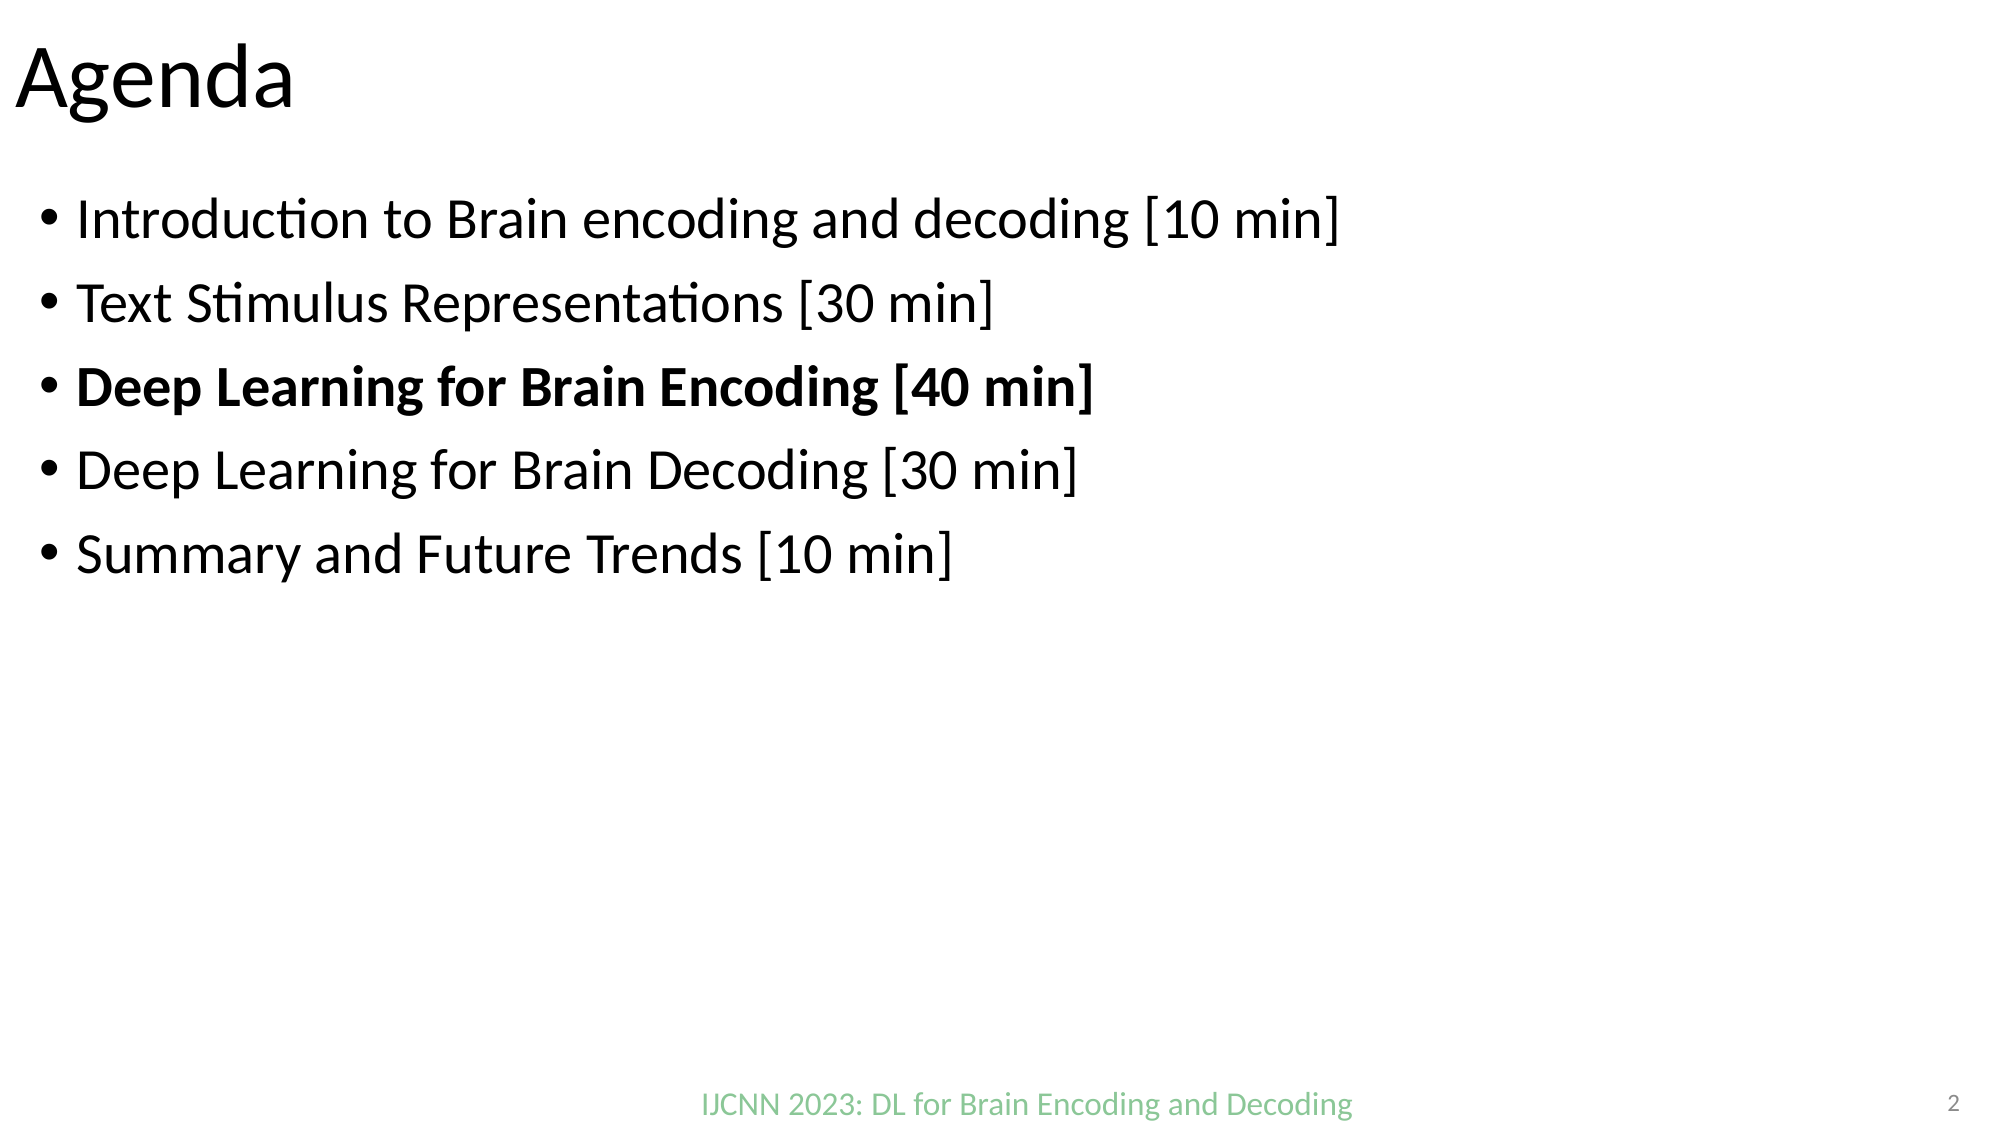

# Agenda
Introduction to Brain encoding and decoding [10 min]
Text Stimulus Representations [30 min]
Deep Learning for Brain Encoding [40 min]
Deep Learning for Brain Decoding [30 min]
Summary and Future Trends [10 min]

IJCNN 2023: DL for Brain Encoding and Decoding
2